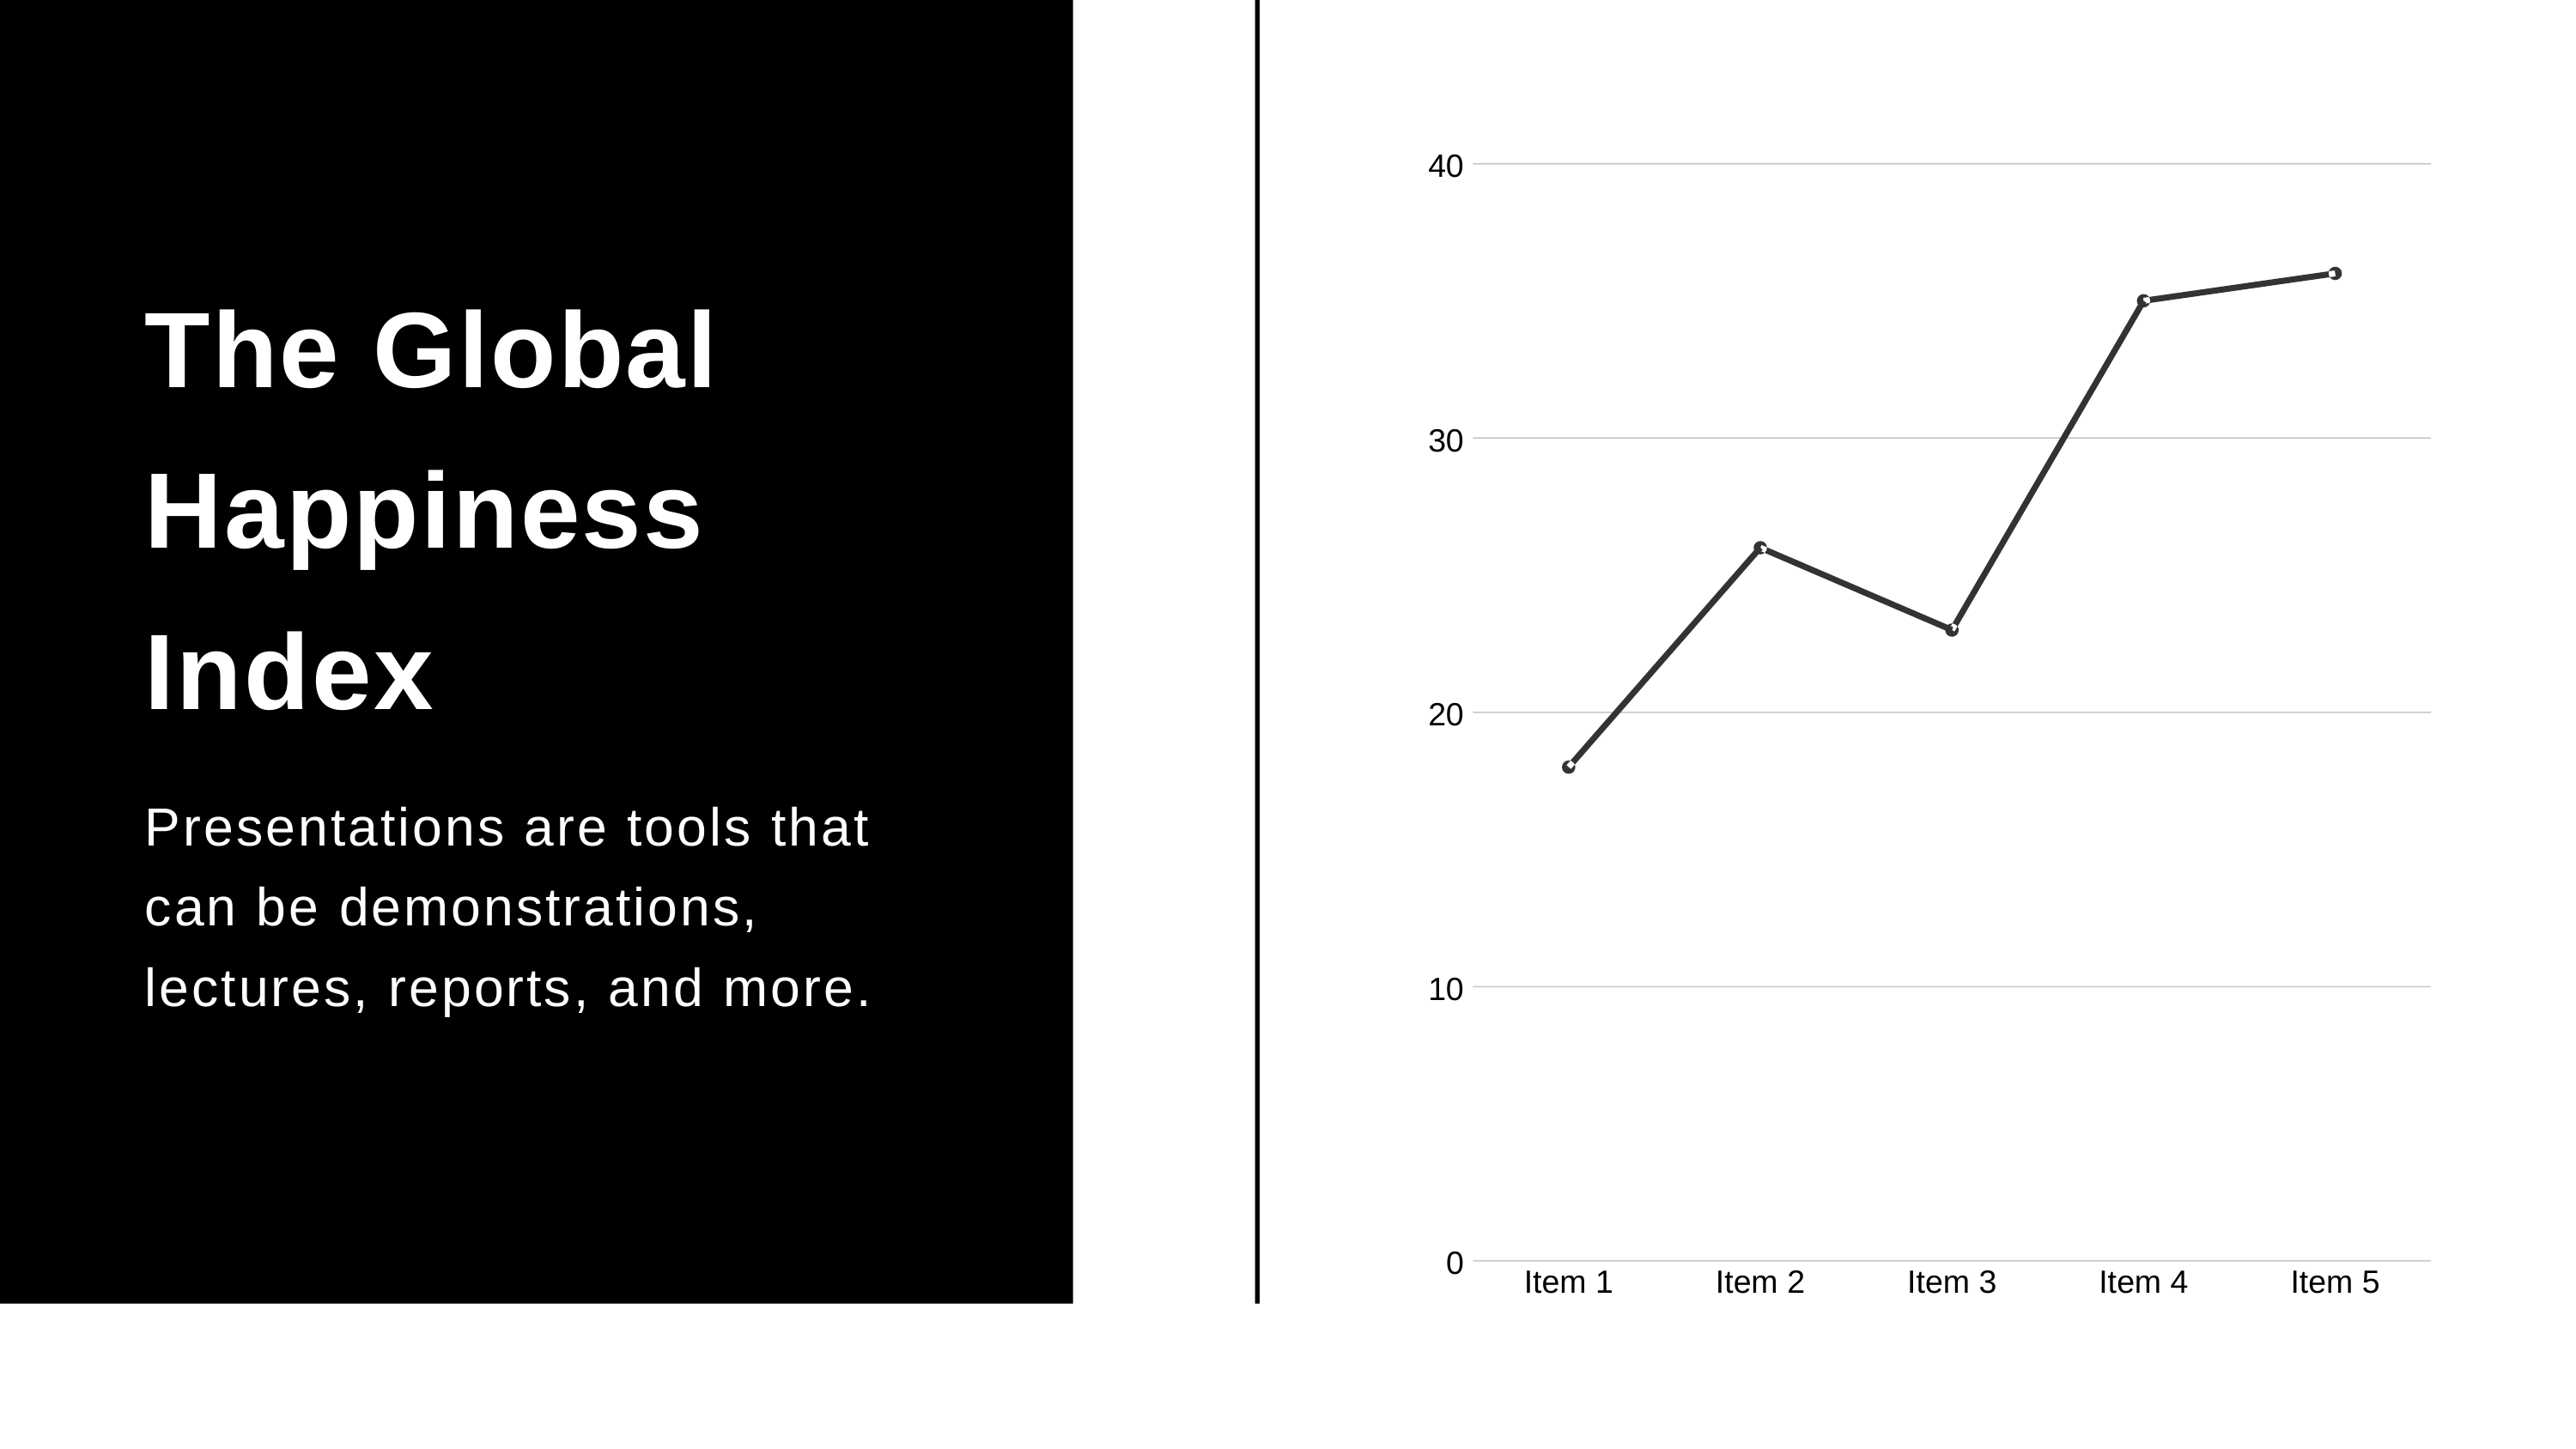

40

30
20
10
0
Item 1
Item 2
Item 3
Item 4
Item 5
The Global Happiness Index
Presentations are tools that can be demonstrations, lectures, reports, and more.